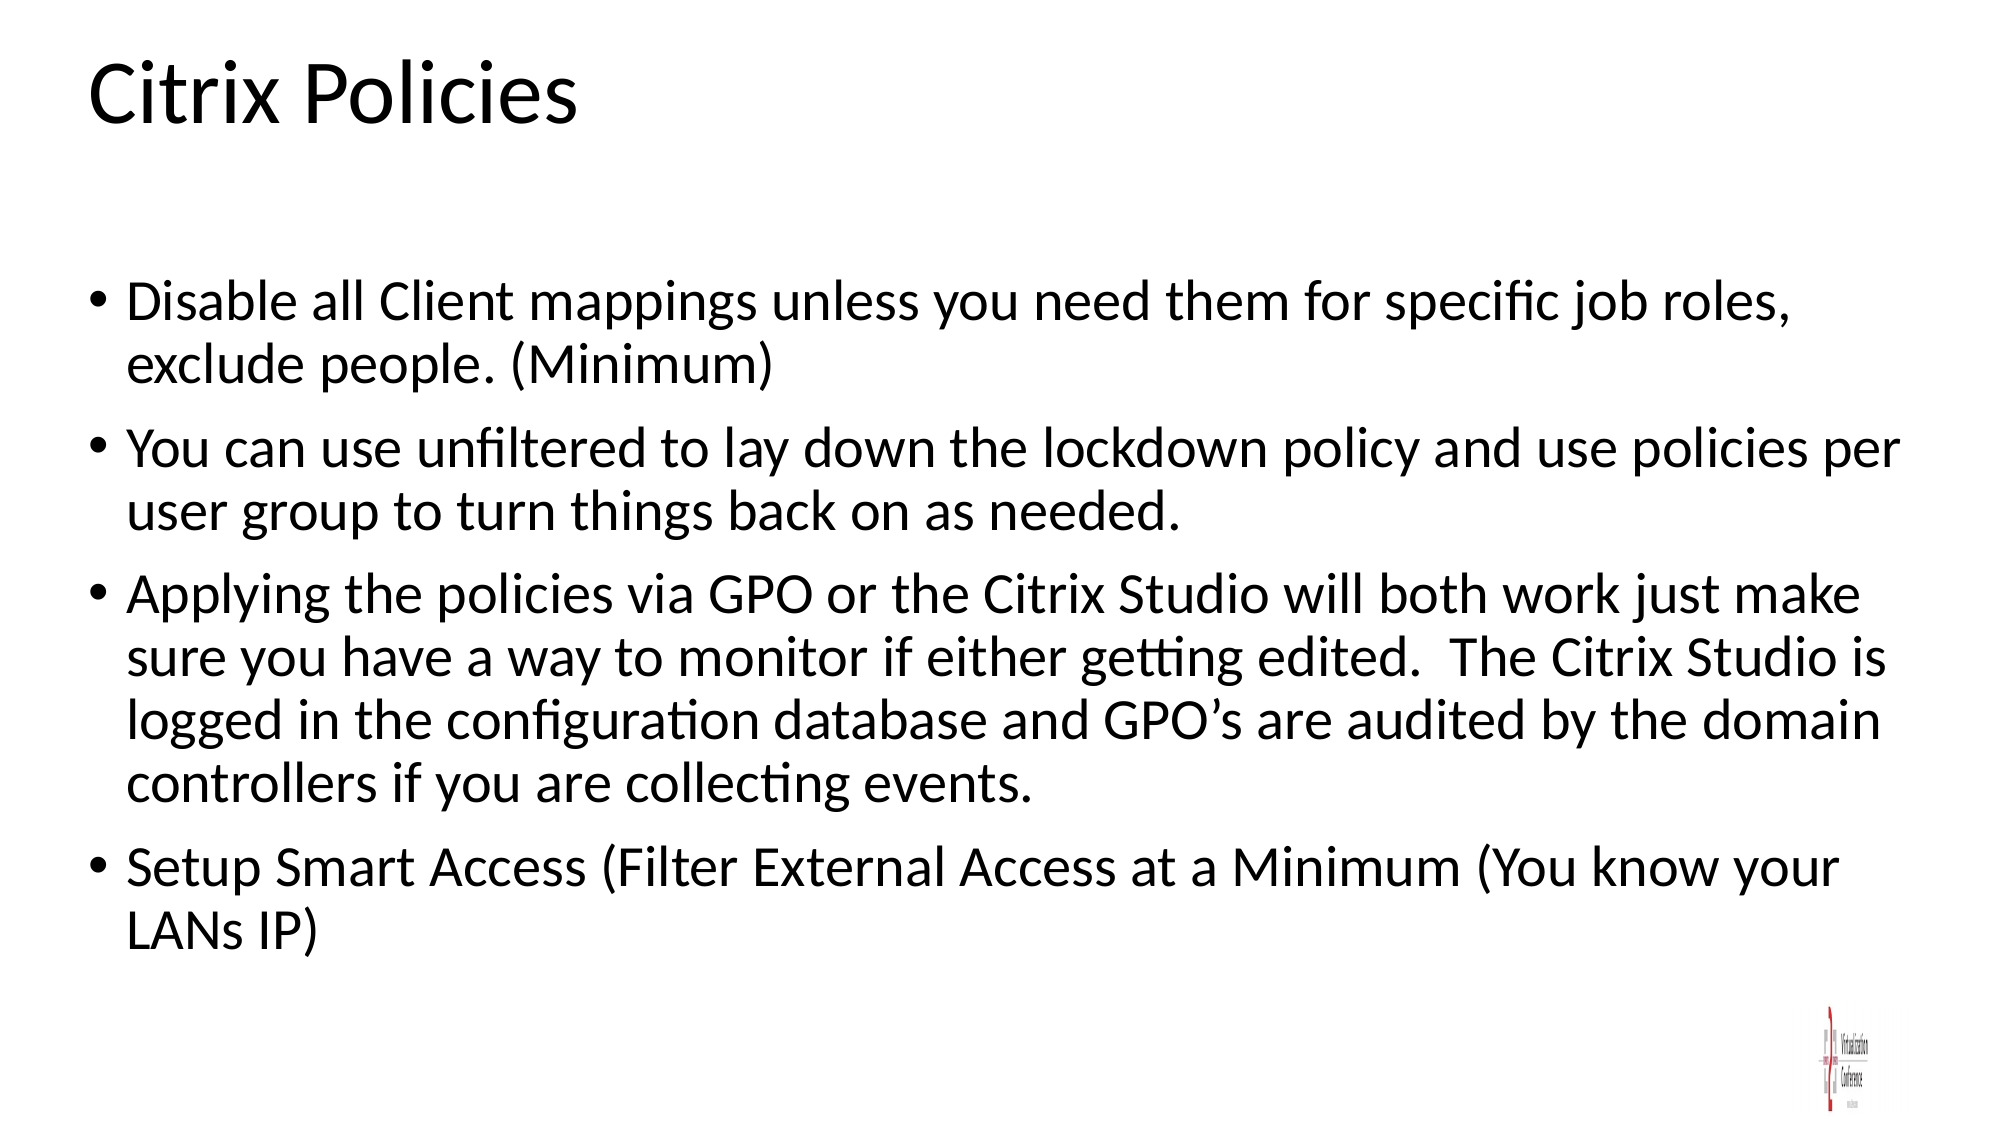

# Citrix Policies
Disable all Client mappings unless you need them for specific job roles, exclude people. (Minimum)
You can use unfiltered to lay down the lockdown policy and use policies per user group to turn things back on as needed.
Applying the policies via GPO or the Citrix Studio will both work just make sure you have a way to monitor if either getting edited.  The Citrix Studio is logged in the configuration database and GPO’s are audited by the domain controllers if you are collecting events.
Setup Smart Access (Filter External Access at a Minimum (You know your LANs IP)